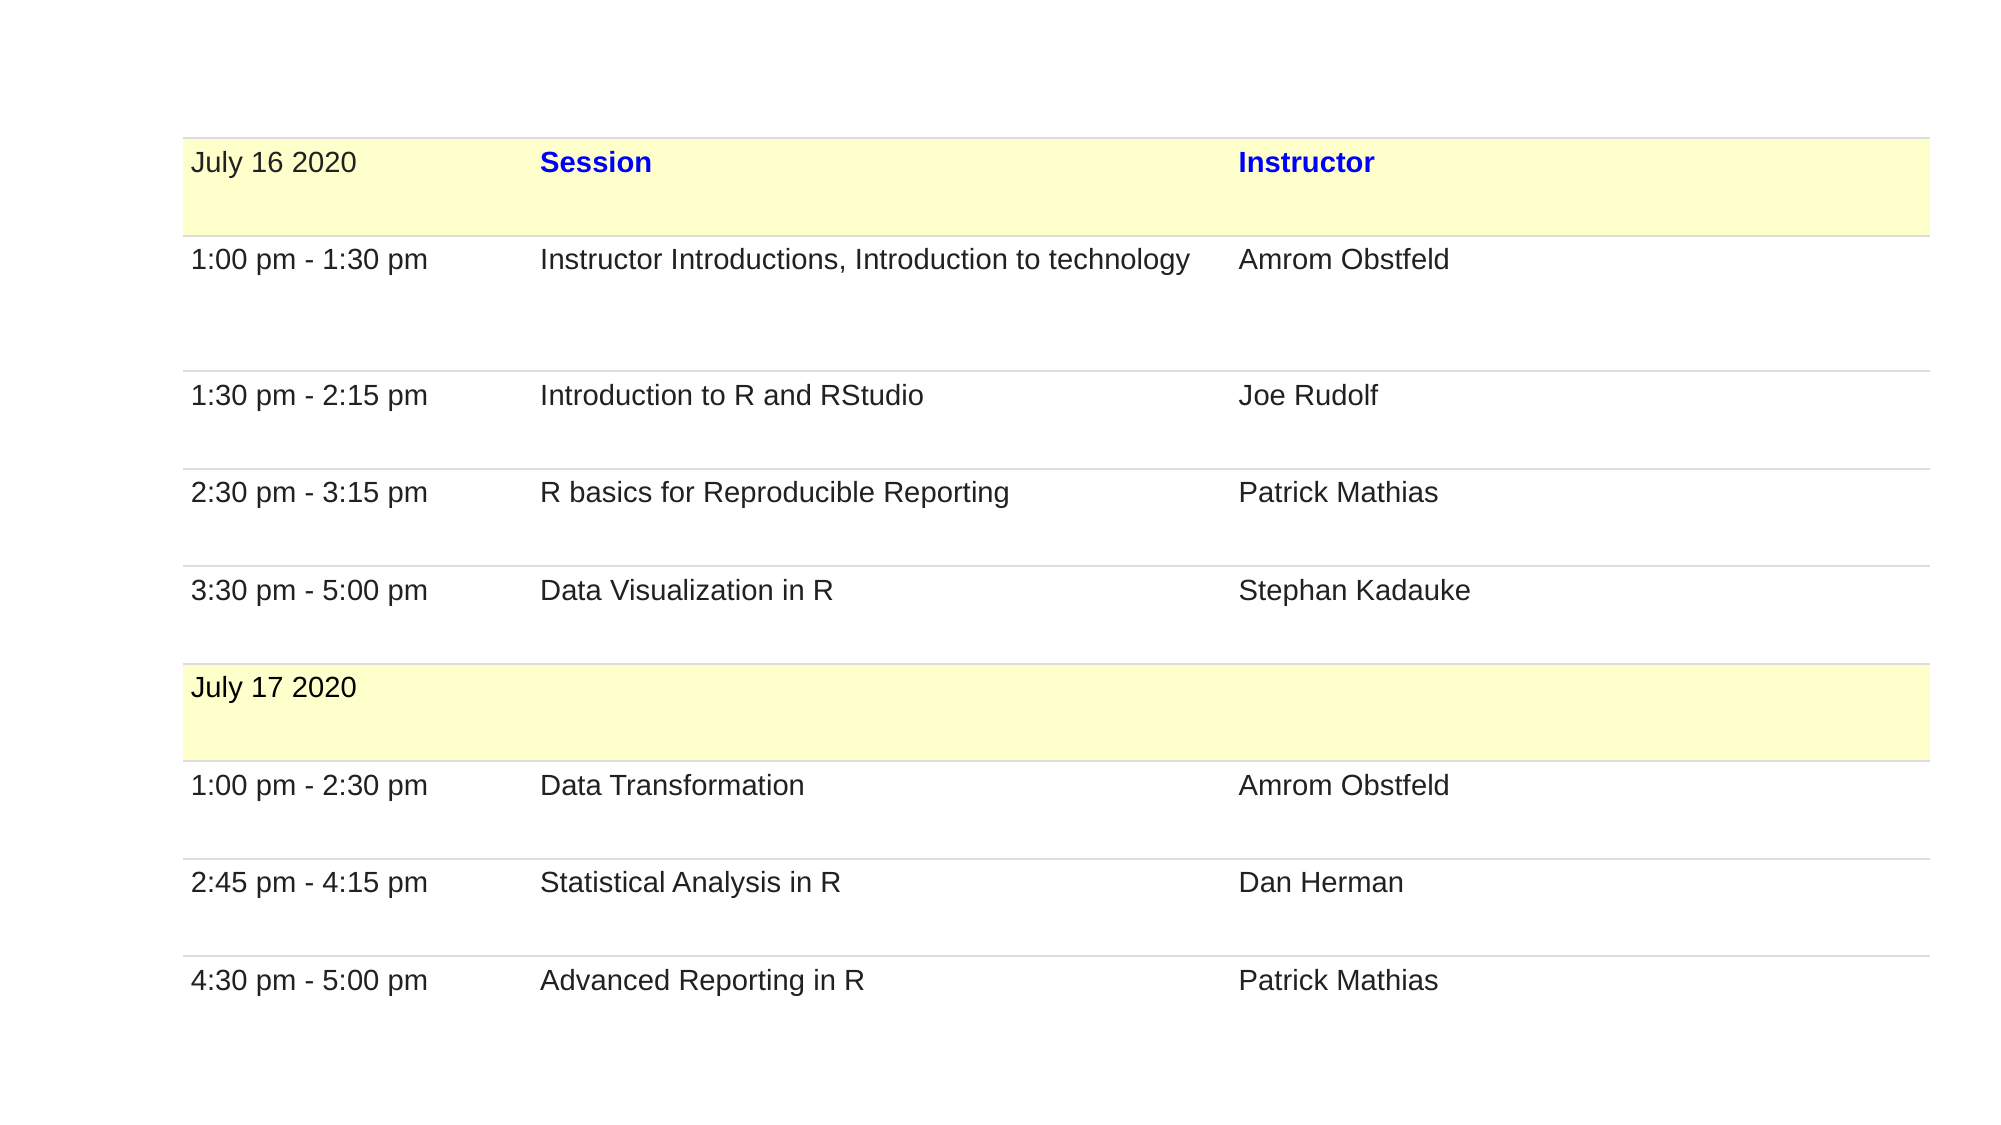

| July 16 2020 | Session | Instructor |
| --- | --- | --- |
| 1:00 pm - 1:30 pm | Instructor Introductions, Introduction to technology | Amrom Obstfeld |
| 1:30 pm - 2:15 pm | Introduction to R and RStudio | Joe Rudolf |
| 2:30 pm - 3:15 pm | R basics for Reproducible Reporting | Patrick Mathias |
| 3:30 pm - 5:00 pm | Data Visualization in R | Stephan Kadauke |
| July 17 2020 |  |  |
| 1:00 pm - 2:30 pm | Data Transformation | Amrom Obstfeld |
| 2:45 pm - 4:15 pm | Statistical Analysis in R | Dan Herman |
| 4:30 pm - 5:00 pm | Advanced Reporting in R | Patrick Mathias |